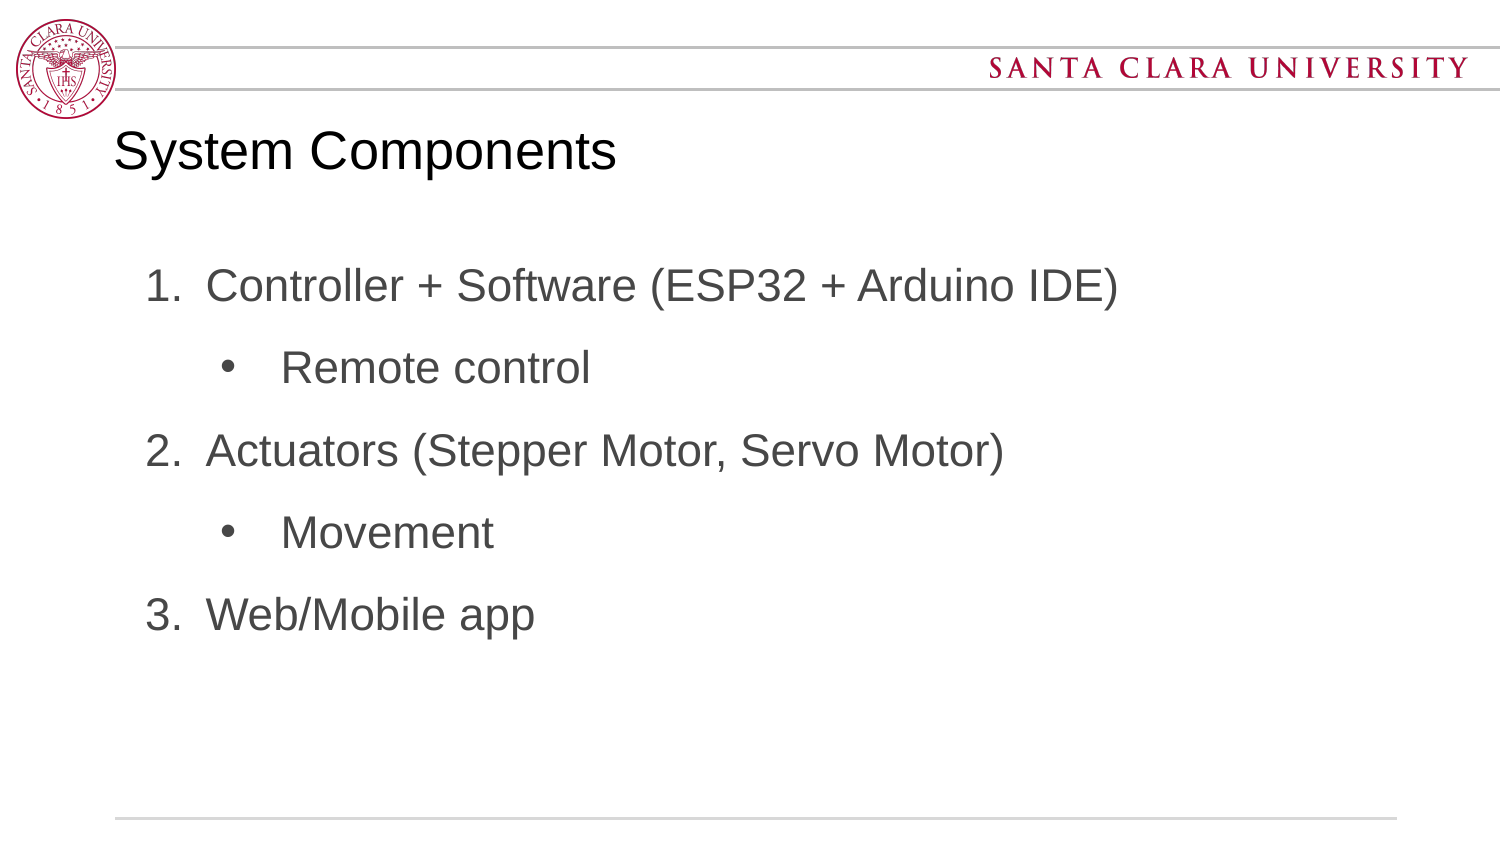

# System Components
Controller + Software (ESP32 + Arduino IDE)
Remote control
Actuators (Stepper Motor, Servo Motor)
Movement
Web/Mobile app